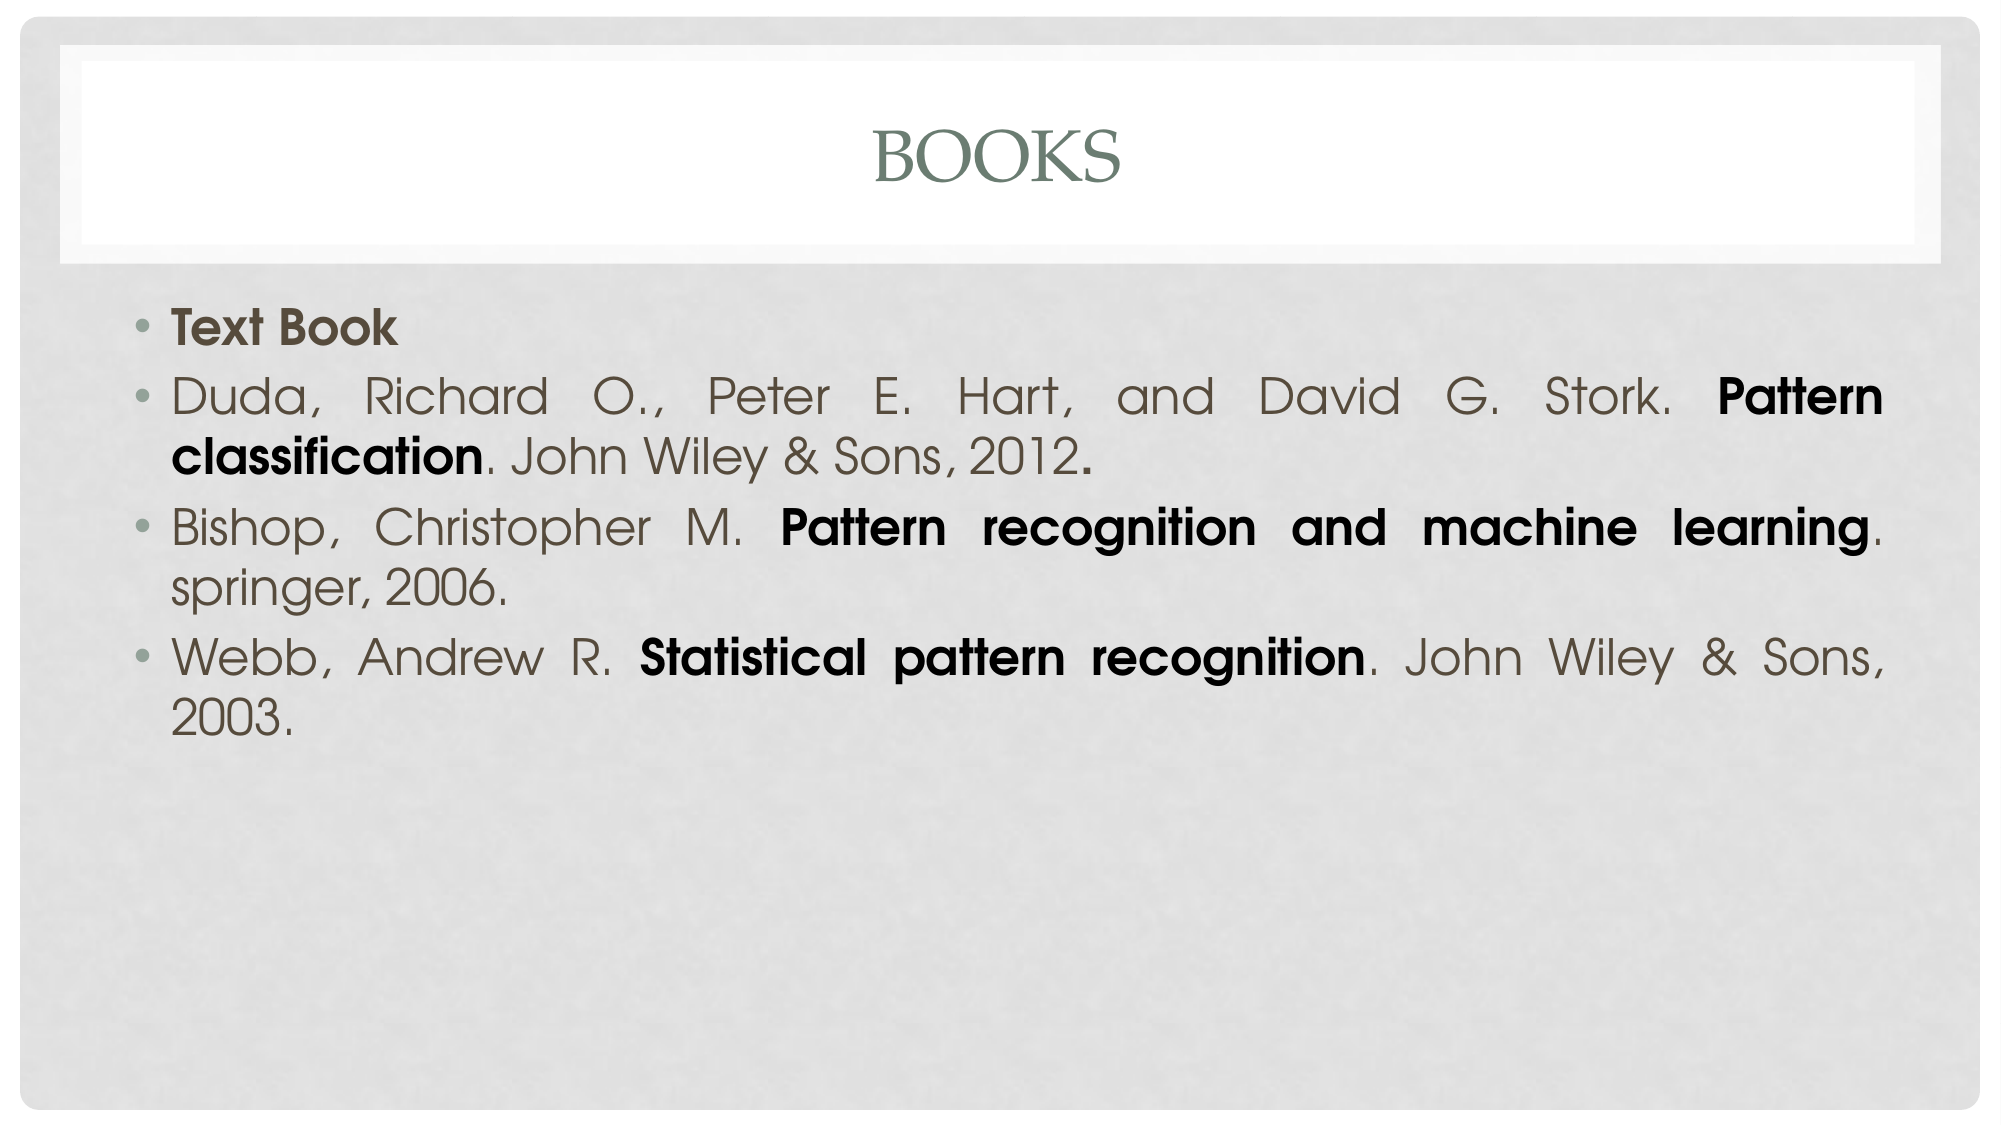

# Books
Text Book
Duda, Richard O., Peter E. Hart, and David G. Stork. Pattern classification. John Wiley & Sons, 2012.
Bishop, Christopher M. Pattern recognition and machine learning. springer, 2006.
Webb, Andrew R. Statistical pattern recognition. John Wiley & Sons, 2003.